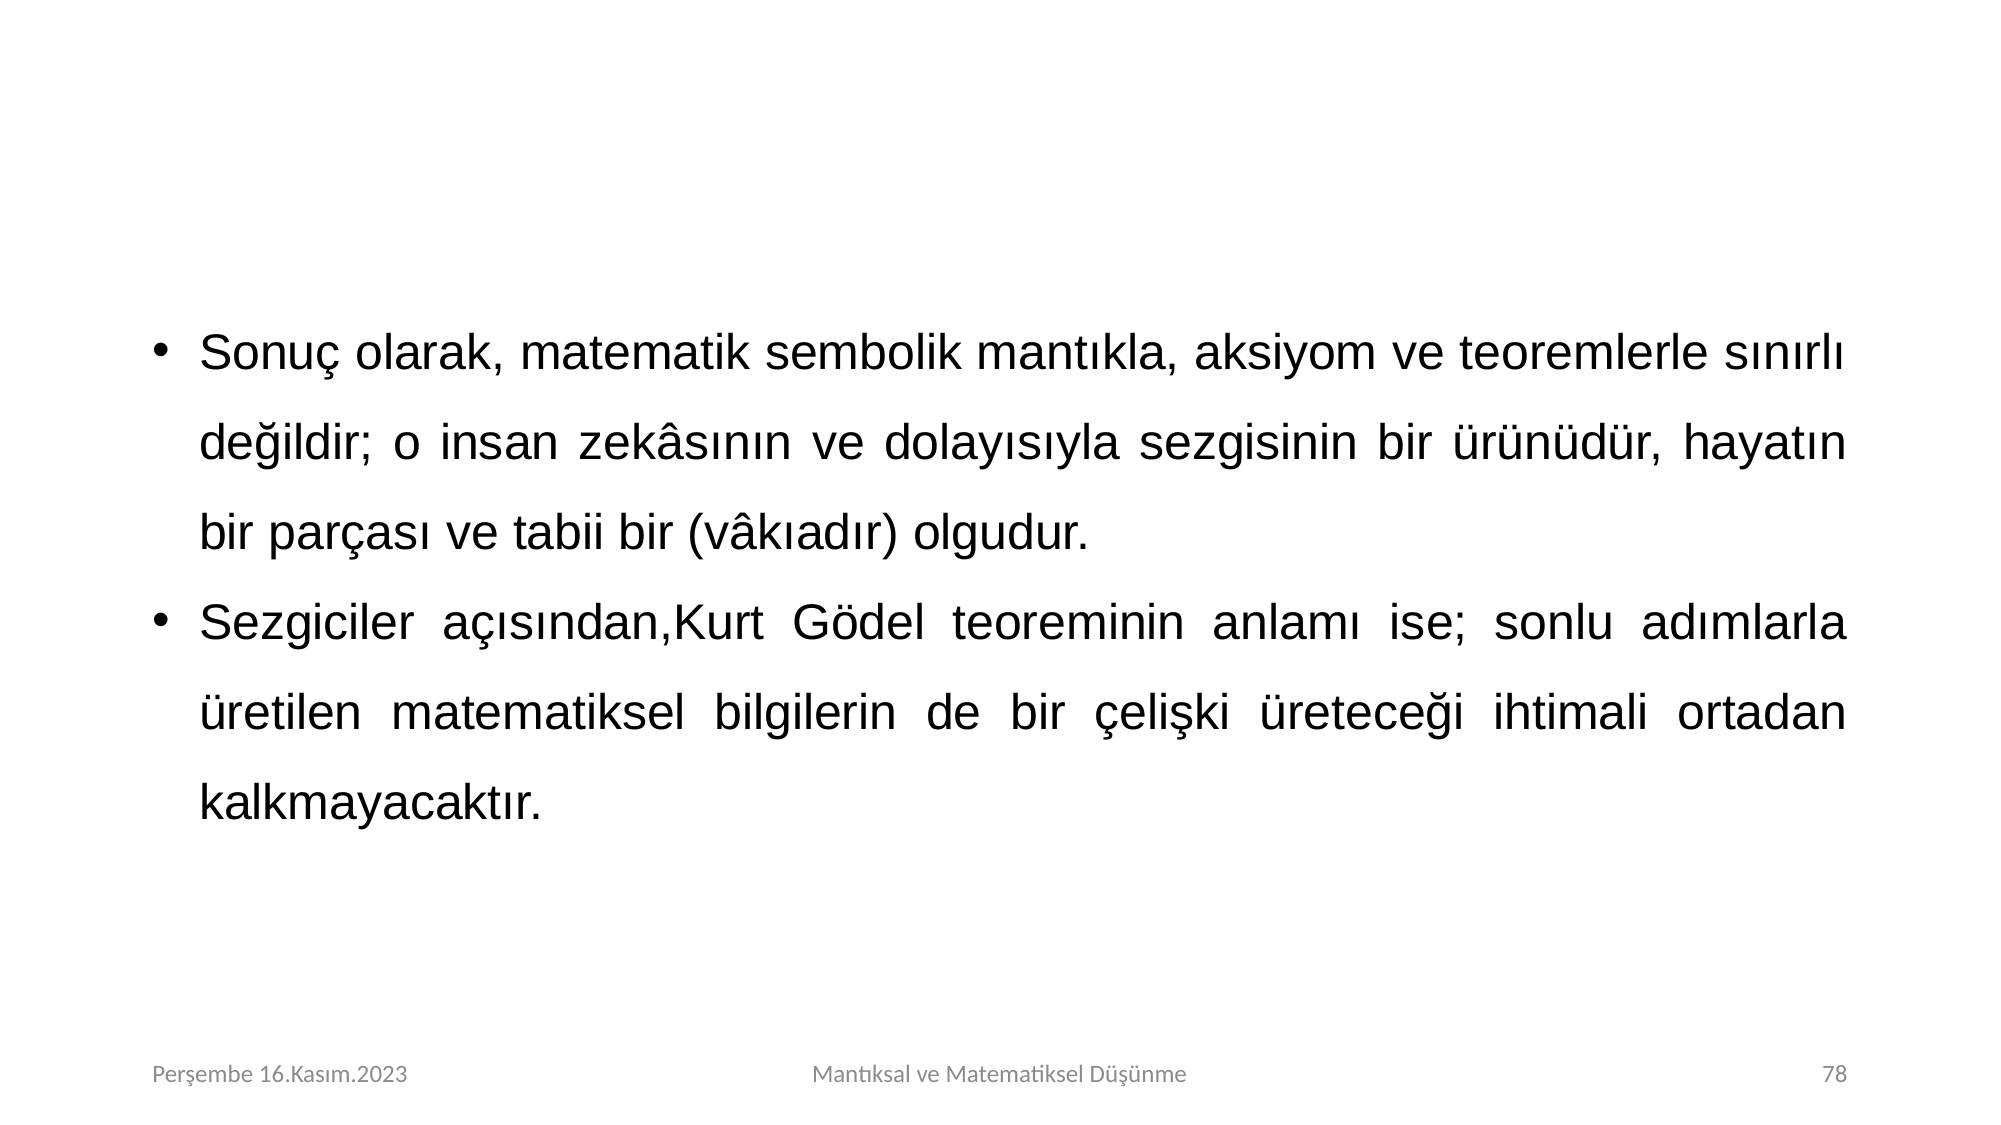

Sonuç olarak, matematik sembolik mantıkla, aksiyom ve teoremlerle sınırlı değildir; o insan zekâsının ve dolayısıyla sezgisinin bir ürünüdür, hayatın bir parçası ve tabii bir (vâkıadır) olgudur.
Sezgiciler açısından,Kurt Gödel teoreminin anlamı ise; sonlu adımlarla üretilen matematiksel bilgilerin de bir çelişki üreteceği ihtimali ortadan kalkmayacaktır.
# Perşembe 16.Kasım.2023
Mantıksal ve Matematiksel Düşünme
78